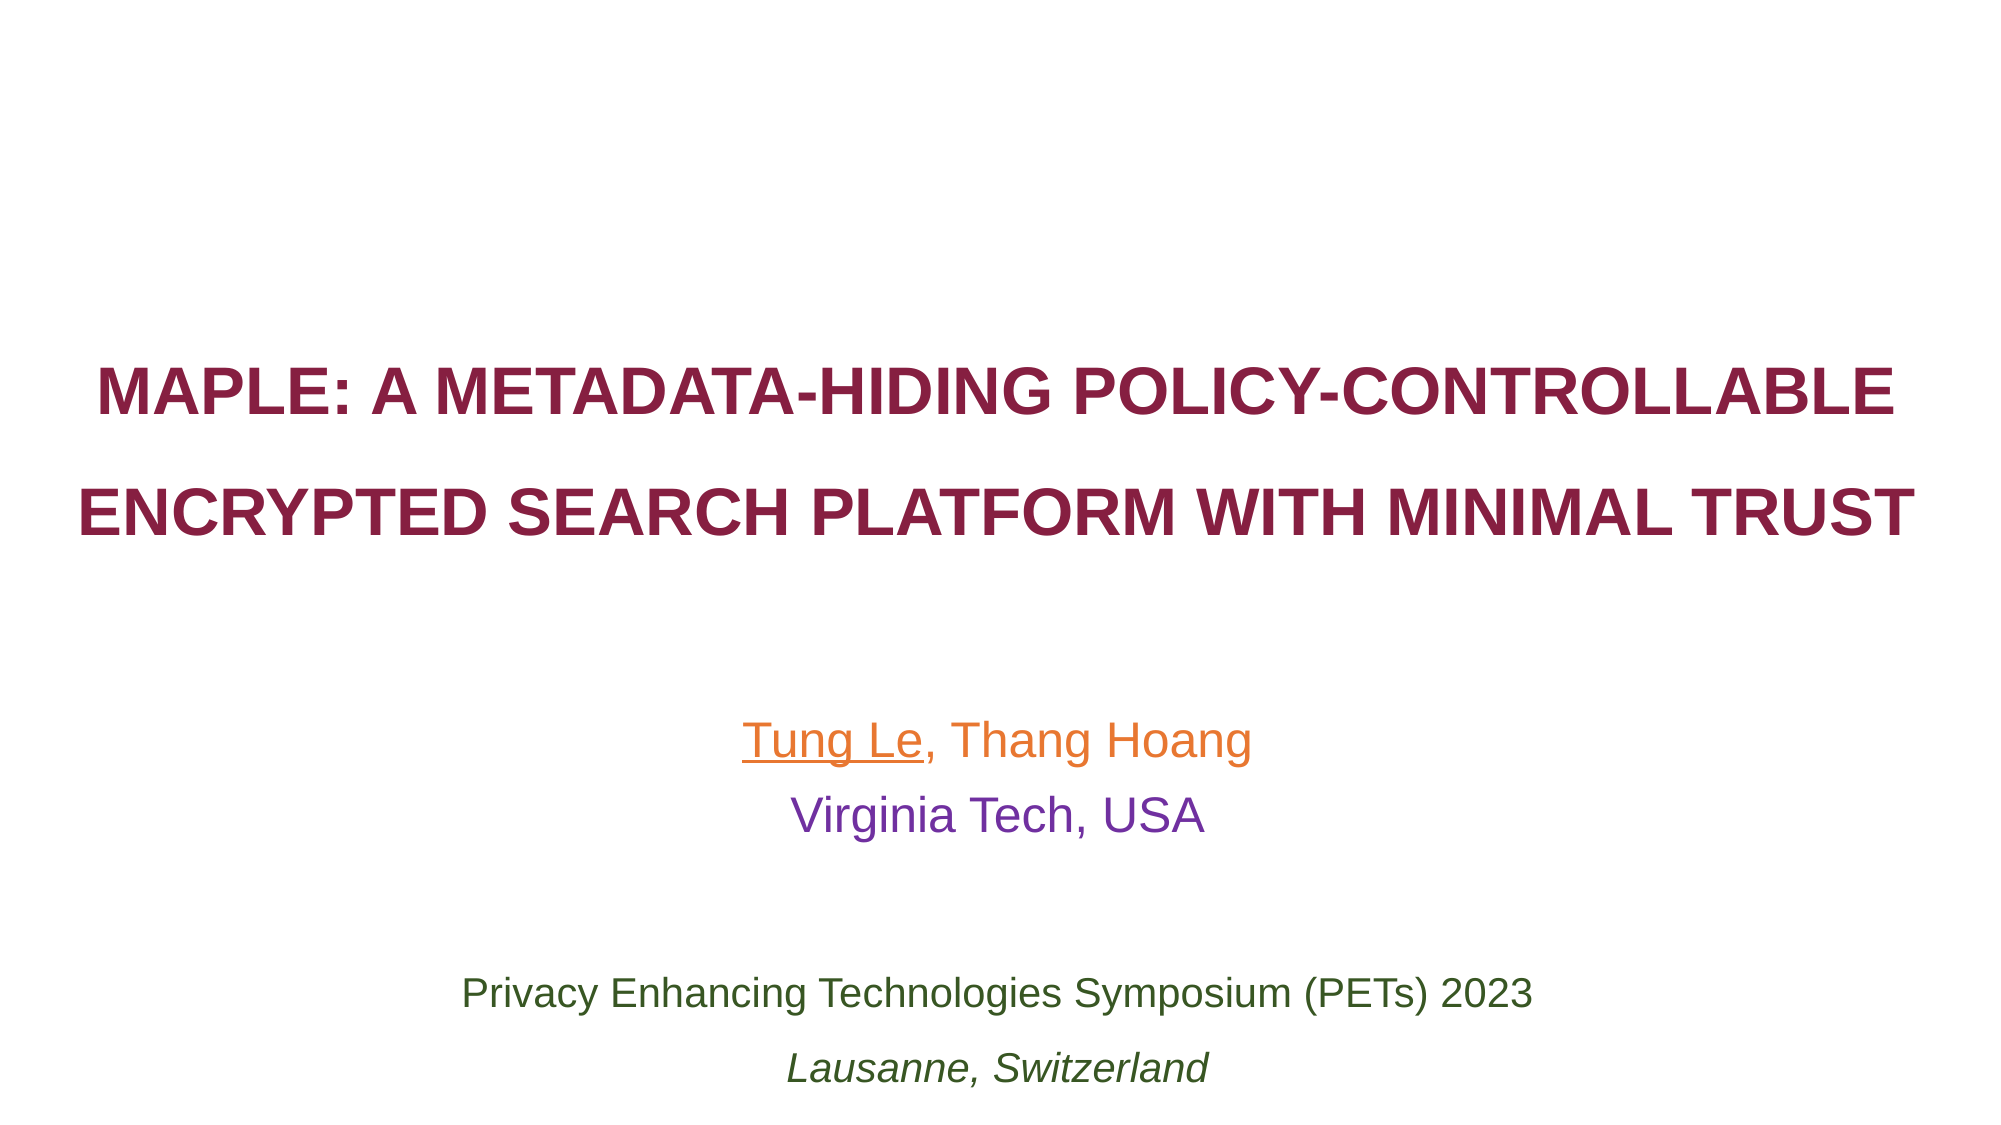

# MAPLE: A METADATA-HIDING POLICY-CONTROLLABLE ENCRYPTED SEARCH PLATFORM WITH MINIMAL TRUST

Tung Le, Thang Hoang
Virginia Tech, USA
Privacy Enhancing Technologies Symposium (PETs) 2023
Lausanne, Switzerland